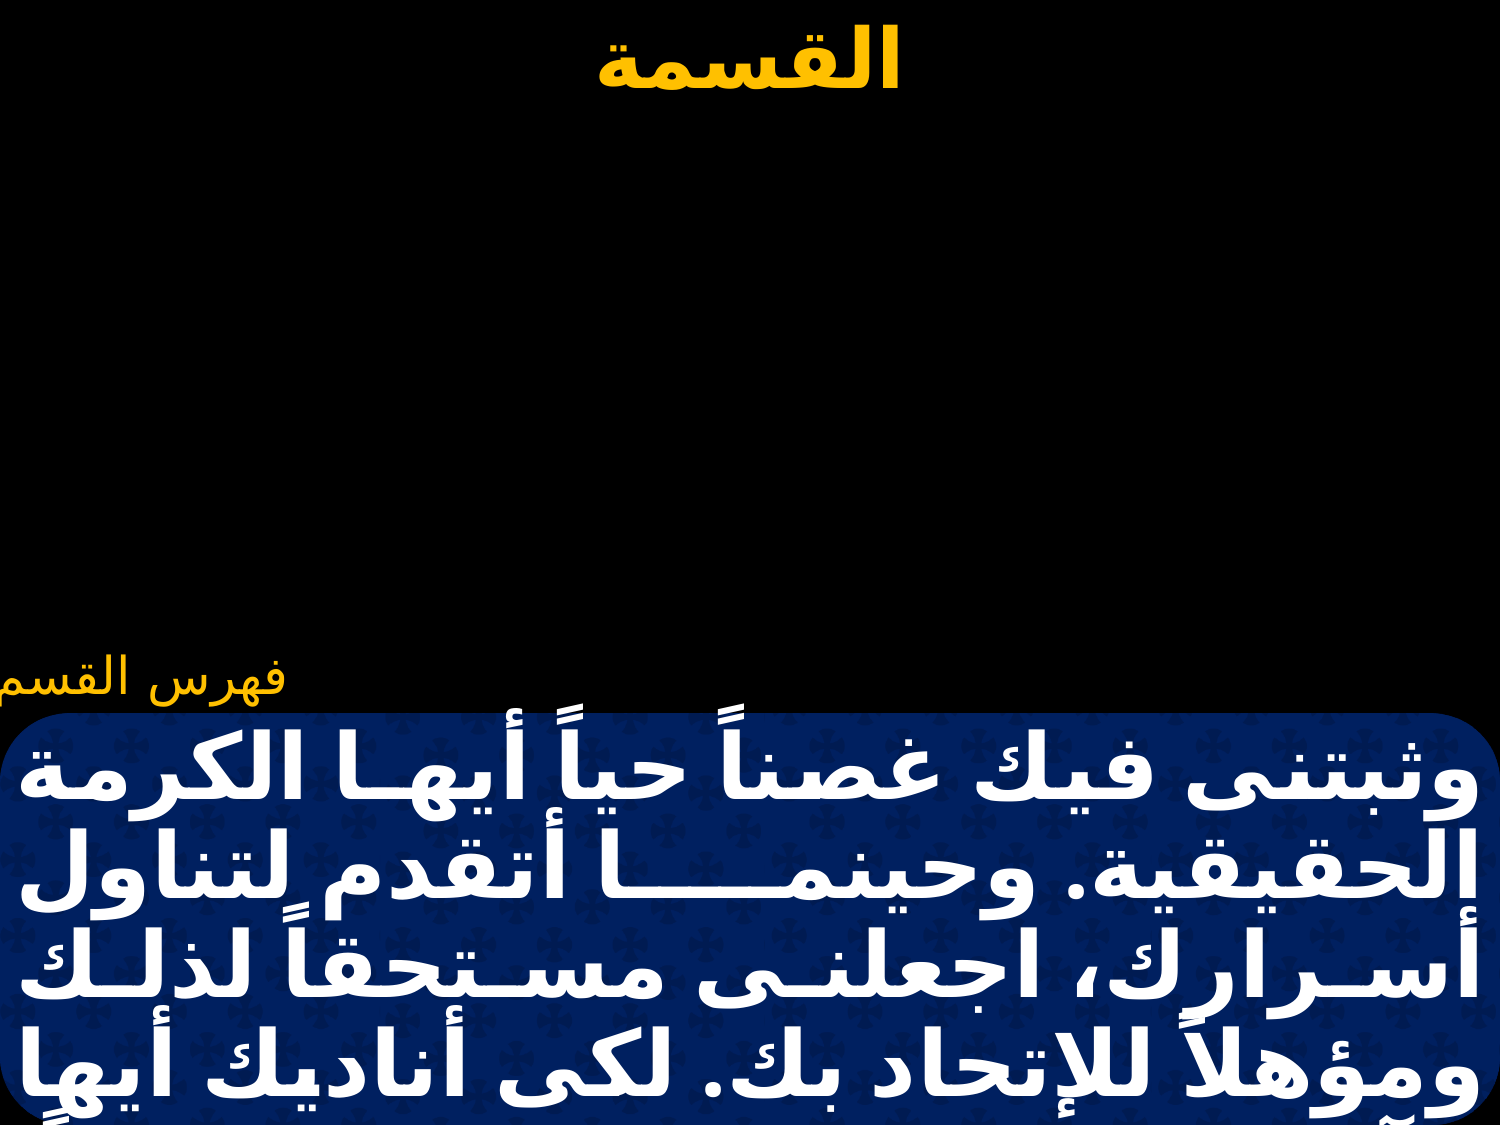

#
وثبتنى فيك غصناً حياً أيهـا الكرمة الحقيقية. وحينما أتقدم لتناول أسرارك، اجعلنى مستحقاً لذلك ومؤهلاً للإتحاد بك. لكى أناديك أيها الآب السماوى بنعمة البنين قائلاً: أبانا الذى ...